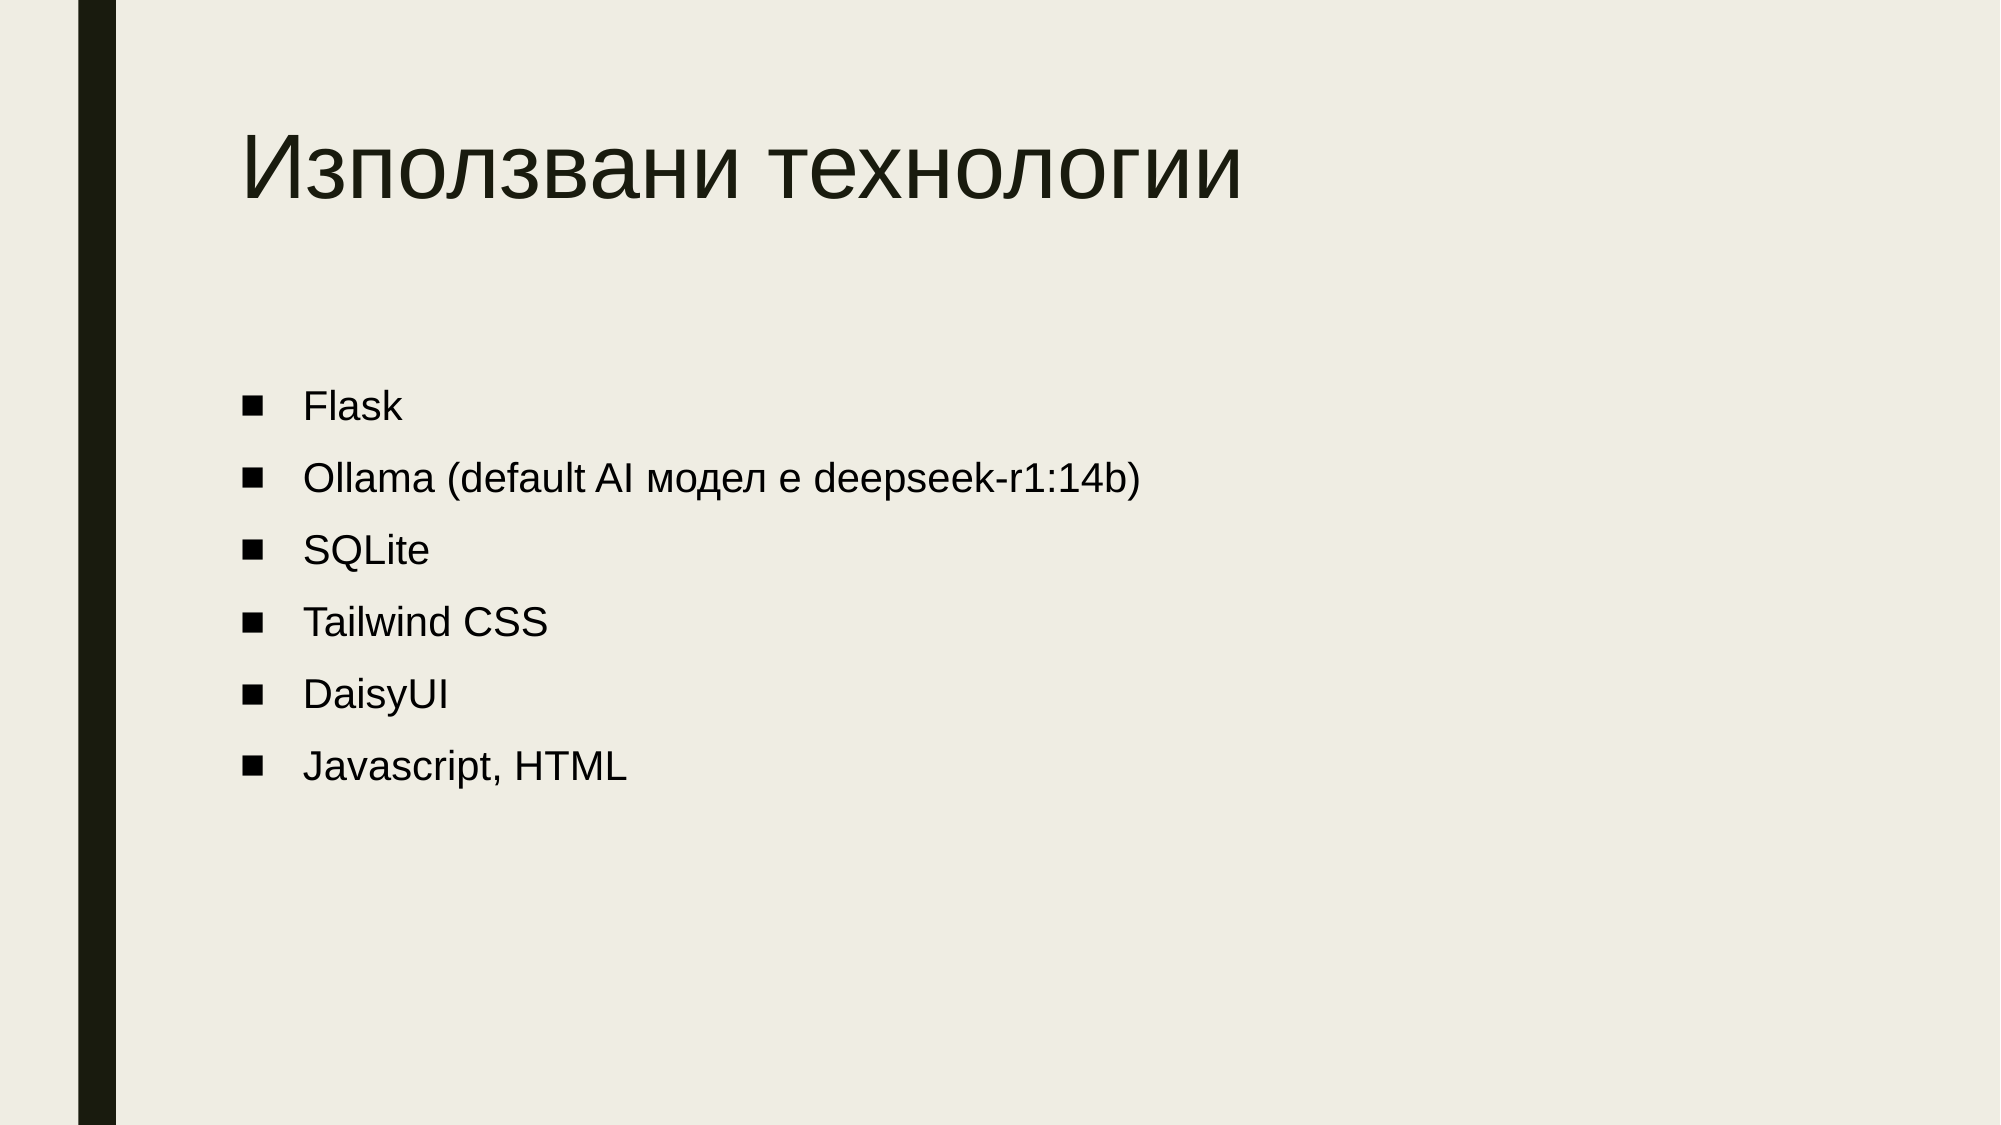

# Използвани технологии
Flask
Ollama (default AI модел е deepseek-r1:14b)
SQLite
Tailwind CSS
DaisyUI
Javascript, HTML